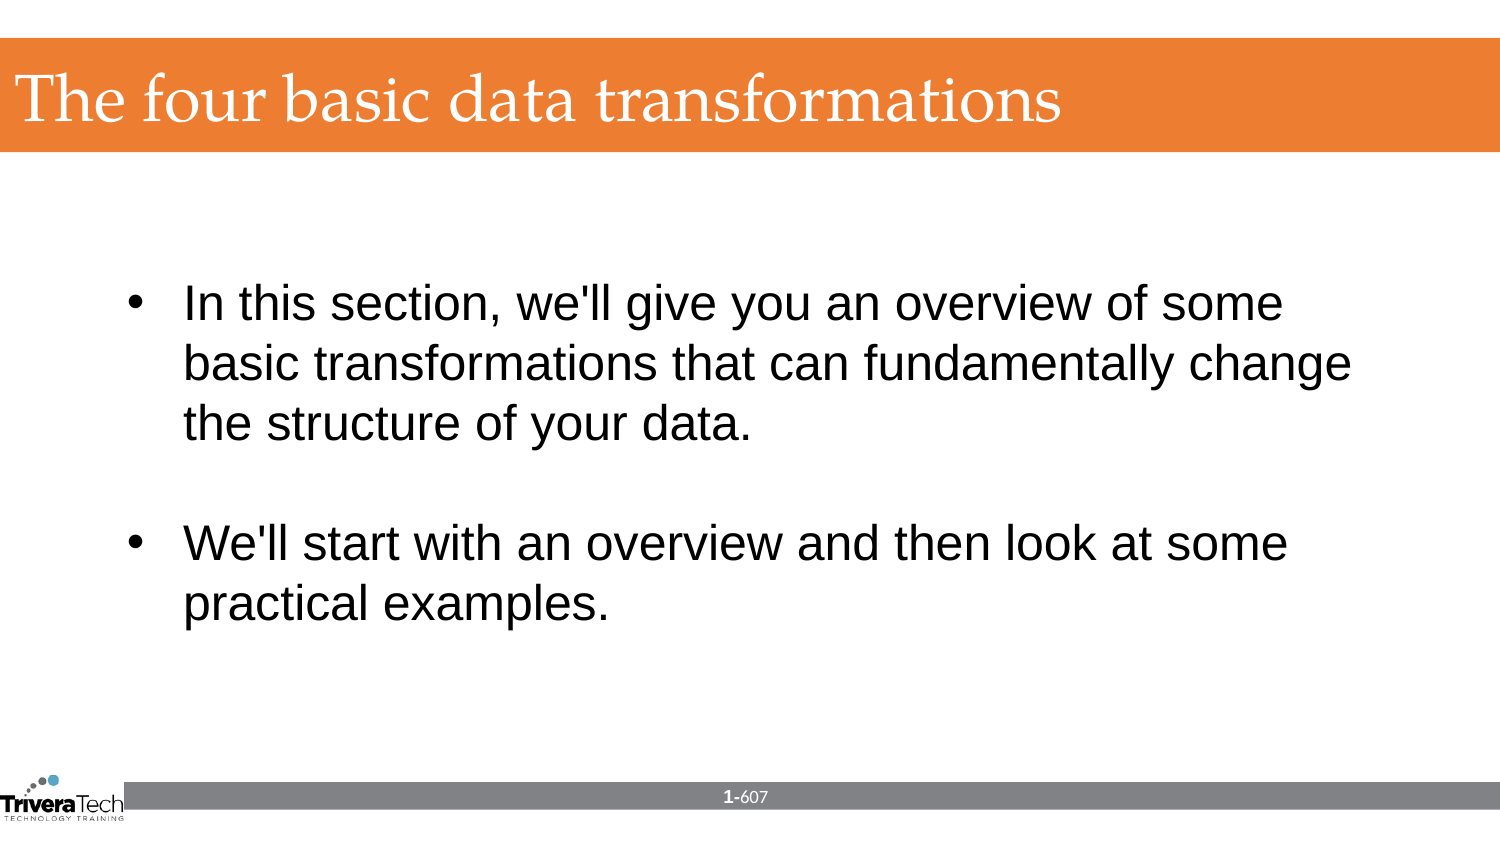

The four basic data transformations
In this section, we'll give you an overview of some basic transformations that can fundamentally change the structure of your data.

We'll start with an overview and then look at some practical examples.
1-607